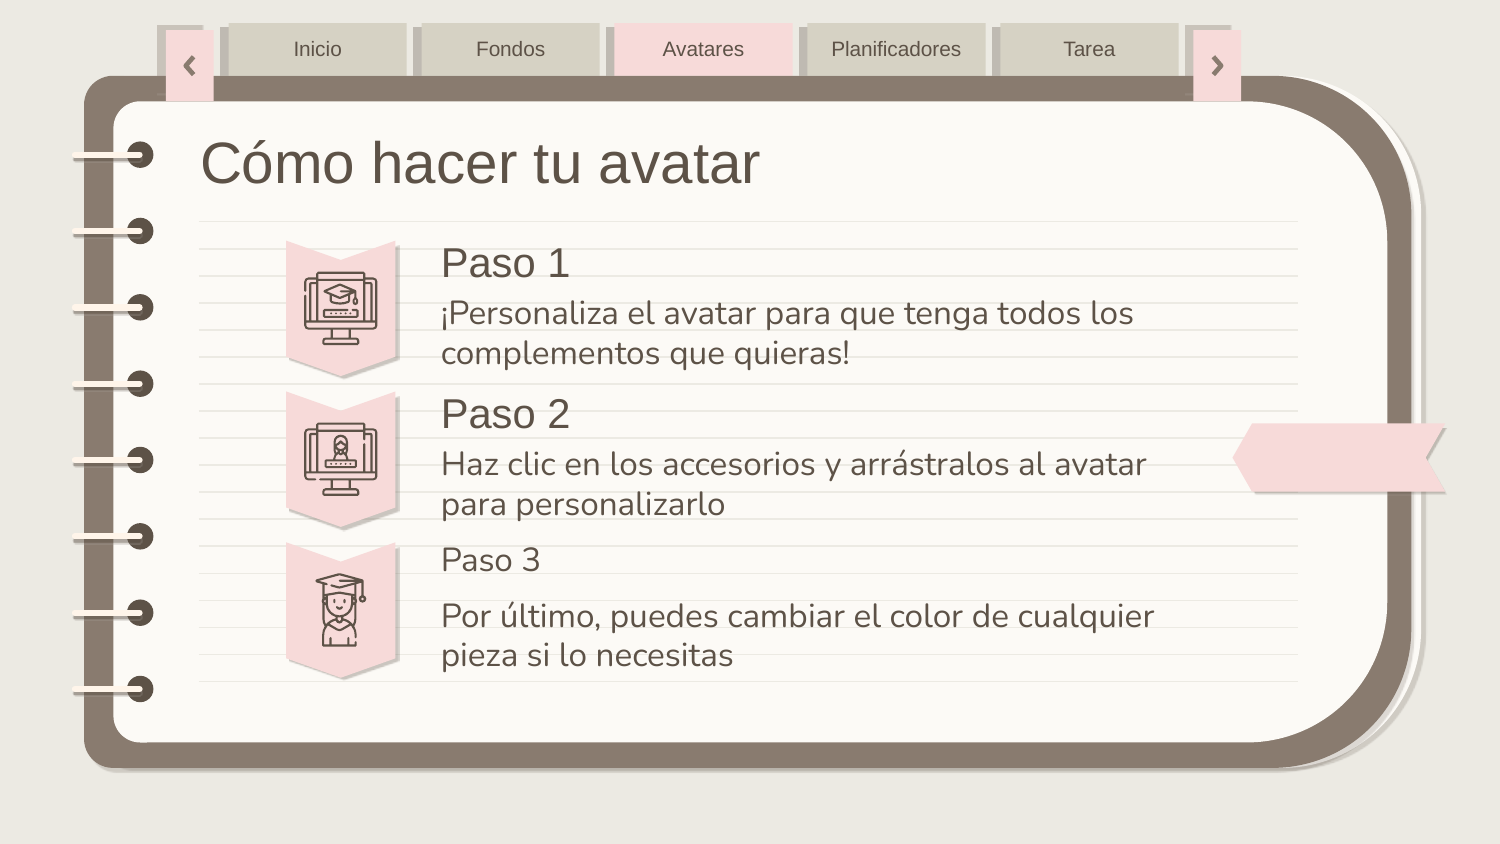

Inicio
Fondos
Avatares
Planificadores
Tarea

# Cómo hacer tu avatar
Paso 1

¡Personaliza el avatar para que tenga todos los complementos que quieras!
Paso 2

Haz clic en los accesorios y arrástralos al avatar para personalizarlo
Paso 3

Por último, puedes cambiar el color de cualquier pieza si lo necesitas